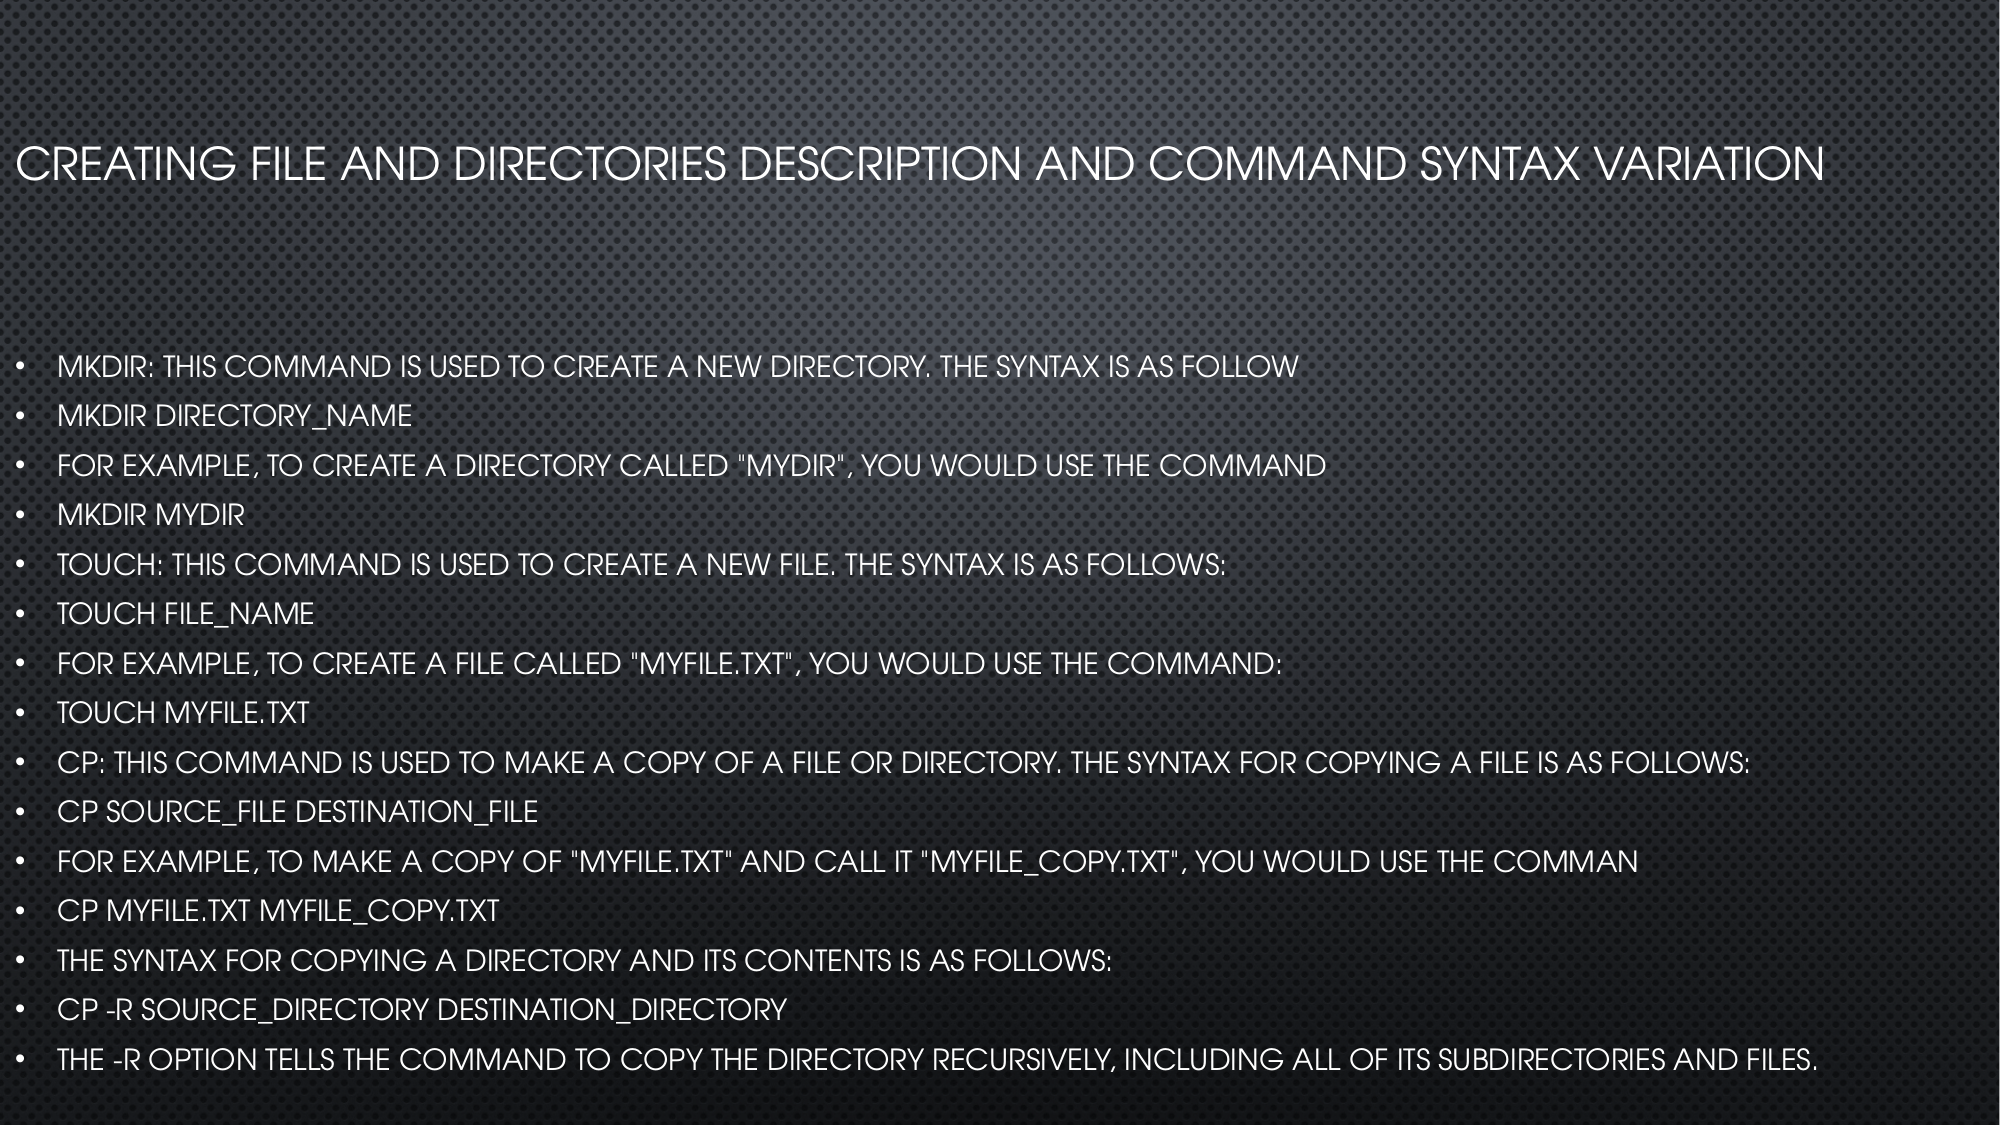

creating file and directories description and command syntax variation

mkdir: This command is used to create a new directory. The syntax is as follow
mkdir directory_name
For example, to create a directory called "mydir", you would use the command
mkdir mydir
touch: This command is used to create a new file. The syntax is as follows:
touch file_name
For example, to create a file called "myfile.txt", you would use the command:
touch myfile.txt
cp: This command is used to make a copy of a file or directory. The syntax for copying a file is as follows:
cp source_file destination_file
For example, to make a copy of "myfile.txt" and call it "myfile_copy.txt", you would use the comman
cp myfile.txt myfile_copy.txt
The syntax for copying a directory and its contents is as follows:
cp -r source_directory destination_directory
The -r option tells the command to copy the directory recursively, including all of its subdirectories and files.